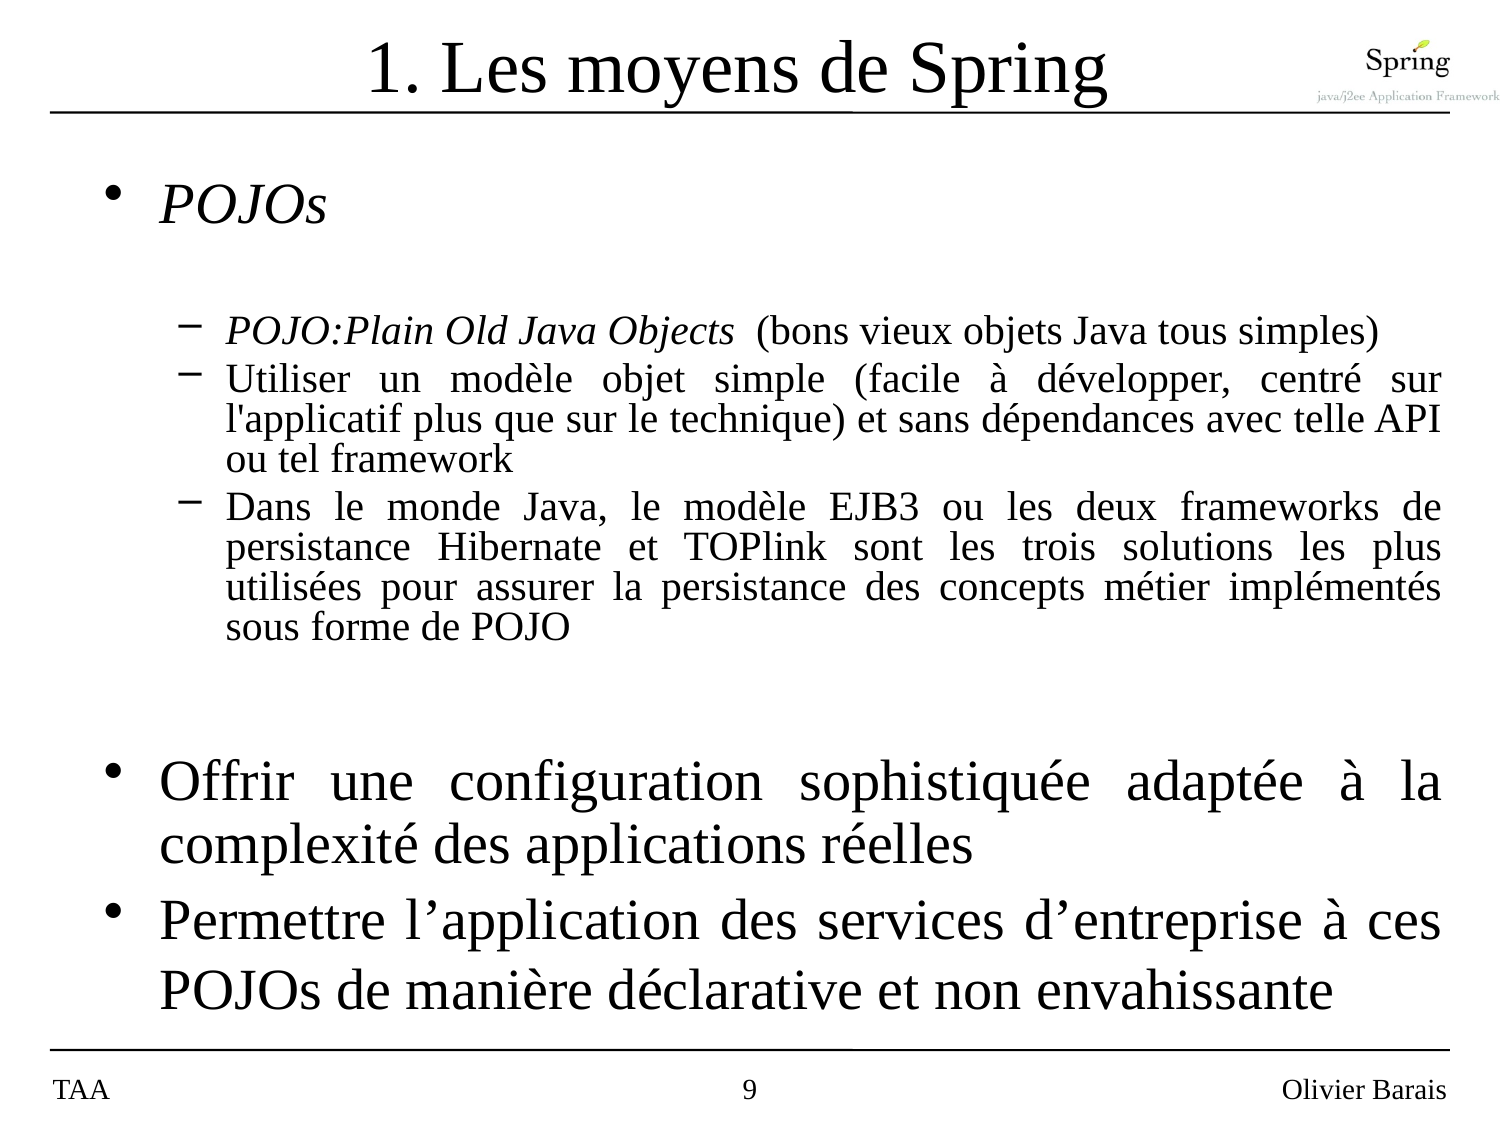

# 1. Les moyens de Spring
POJOs

POJO:Plain Old Java Objects  (bons vieux objets Java tous simples)
Utiliser un modèle objet simple (facile à développer, centré sur l'applicatif plus que sur le technique) et sans dépendances avec telle API ou tel framework
Dans le monde Java, le modèle EJB3 ou les deux frameworks de persistance Hibernate et TOPlink sont les trois solutions les plus utilisées pour assurer la persistance des concepts métier implémentés sous forme de POJO

Offrir une configuration sophistiquée adaptée à la complexité des applications réelles
Permettre l’application des services d’entreprise à ces POJOs de manière déclarative et non envahissante
TAA
9
Olivier Barais